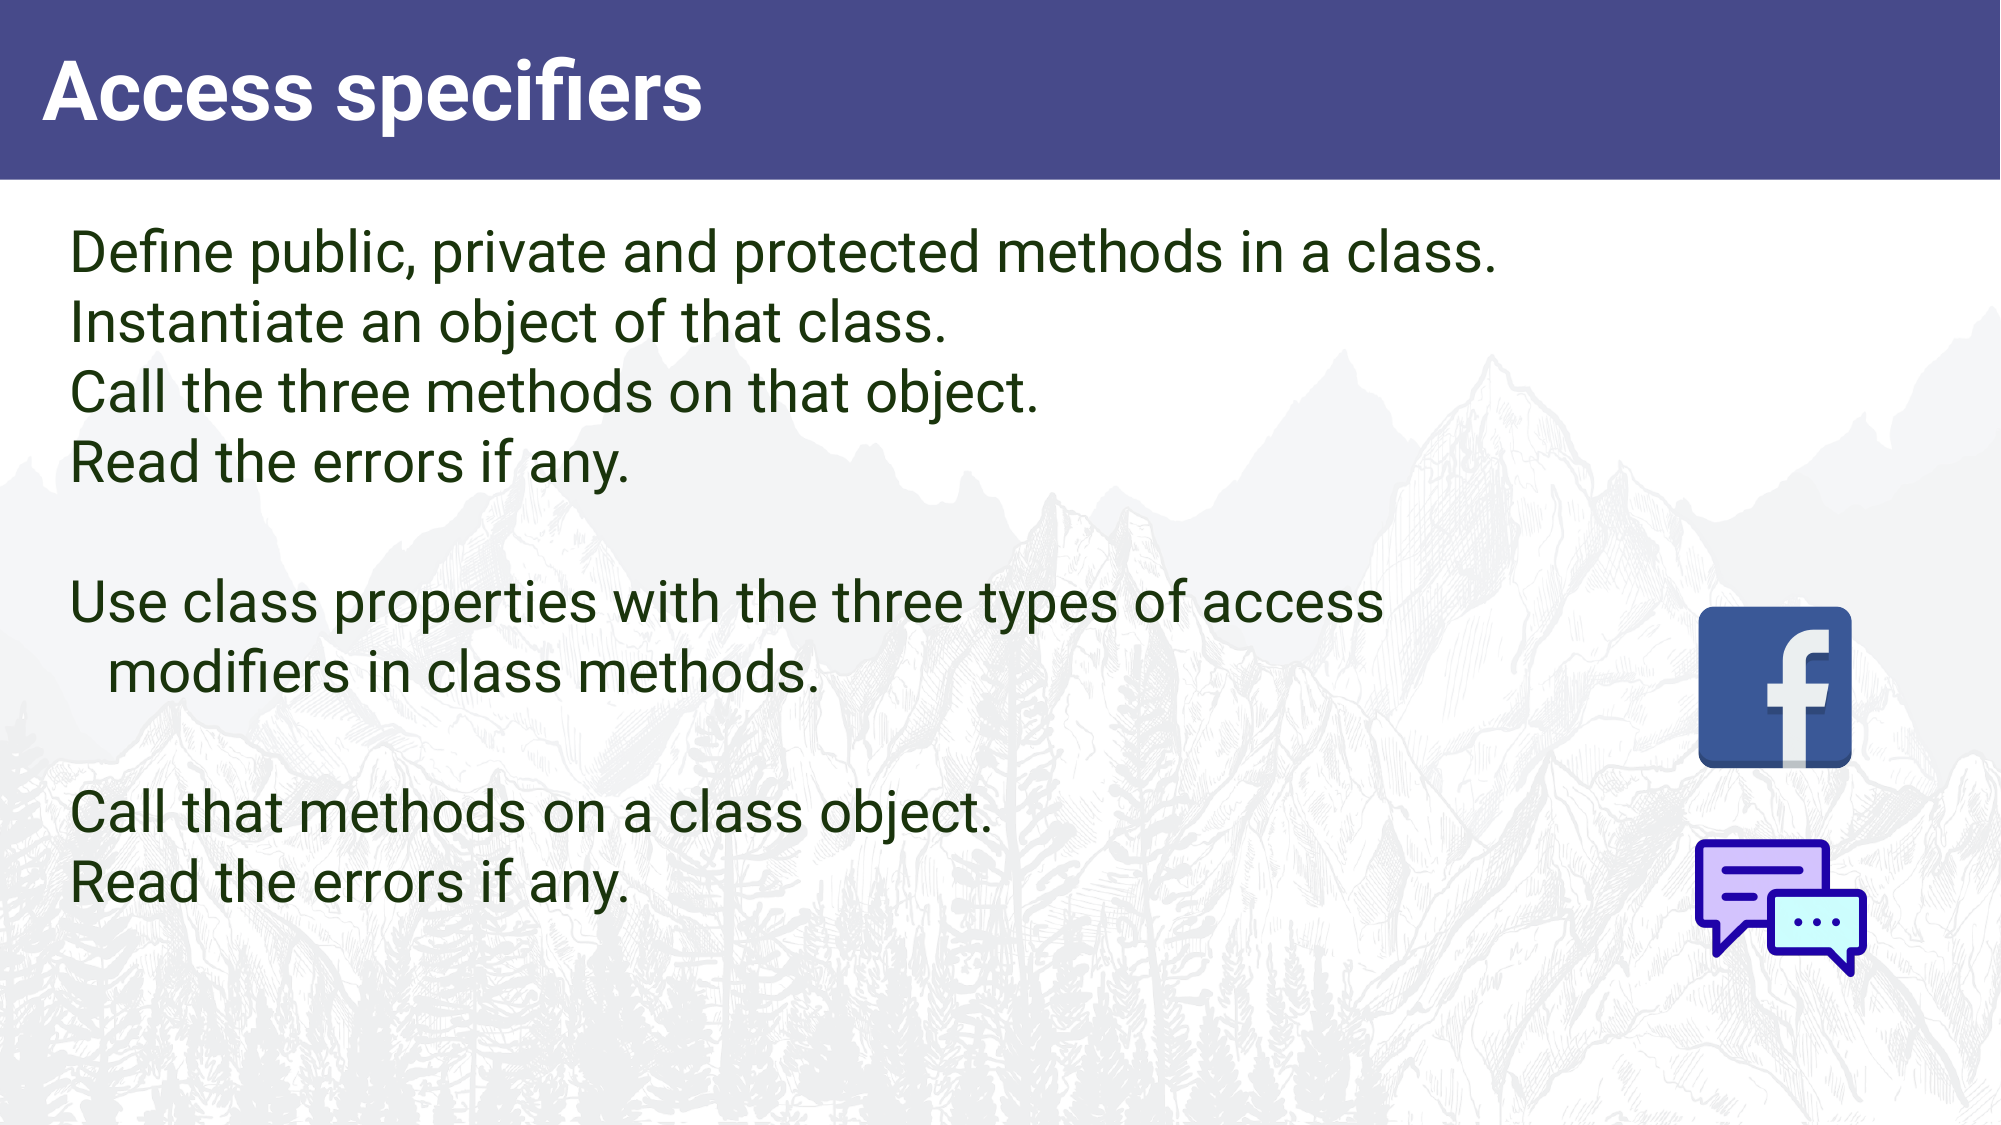

# Access specifiers
Define public, private and protected methods in a class.
Instantiate an object of that class.
Call the three methods on that object.
Read the errors if any.

Use class properties with the three types of access modifiers in class methods.

Call that methods on a class object.
Read the errors if any.